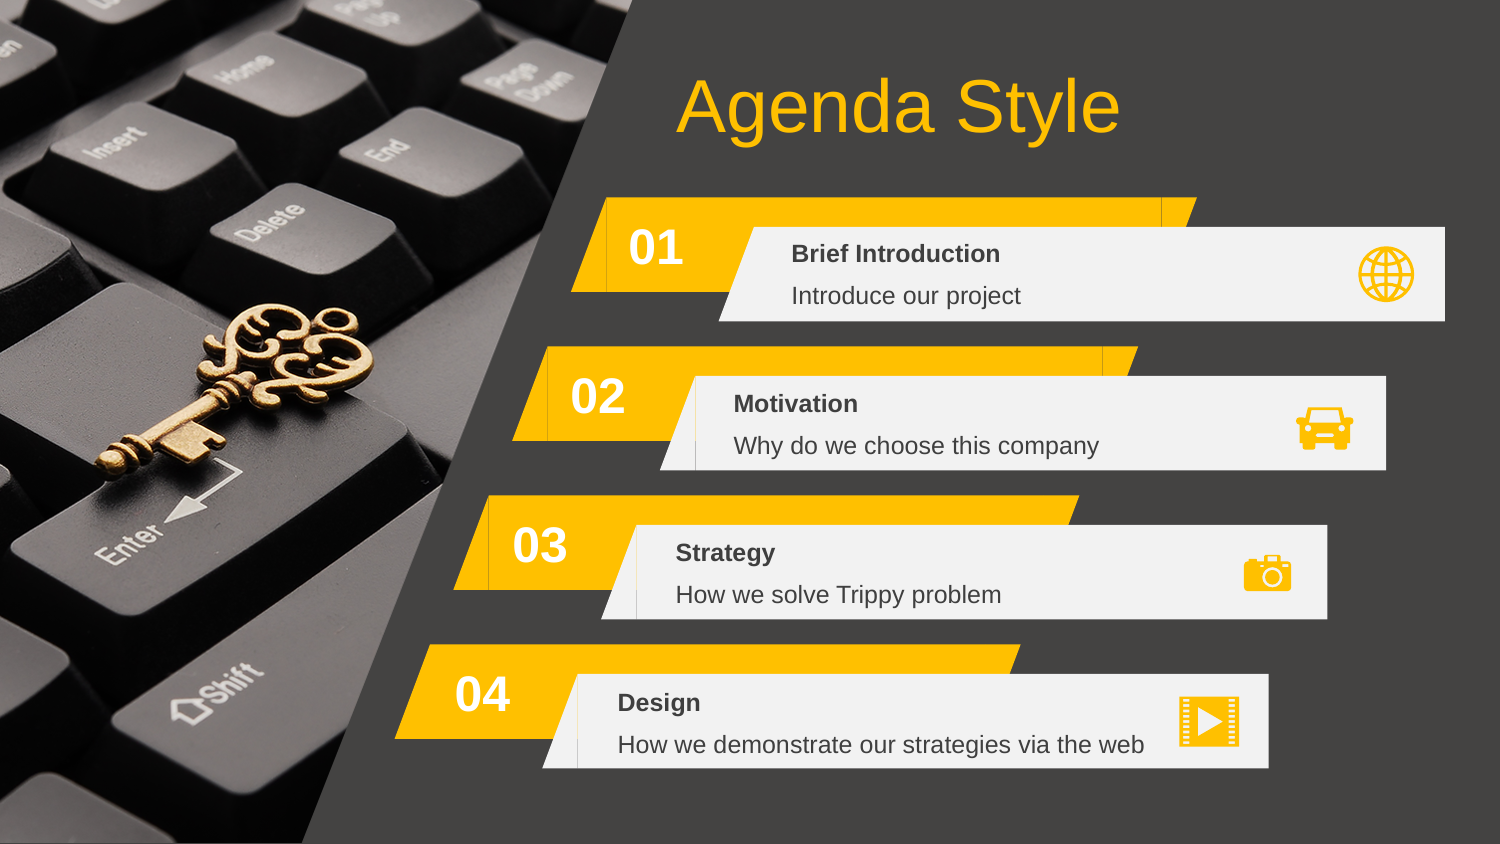

Agenda Style

01
Brief Introduction

Introduce our project

02
Motivation

Why do we choose this company

03
Strategy
How we solve Trippy problem

04
Design

How we demonstrate our strategies via the web